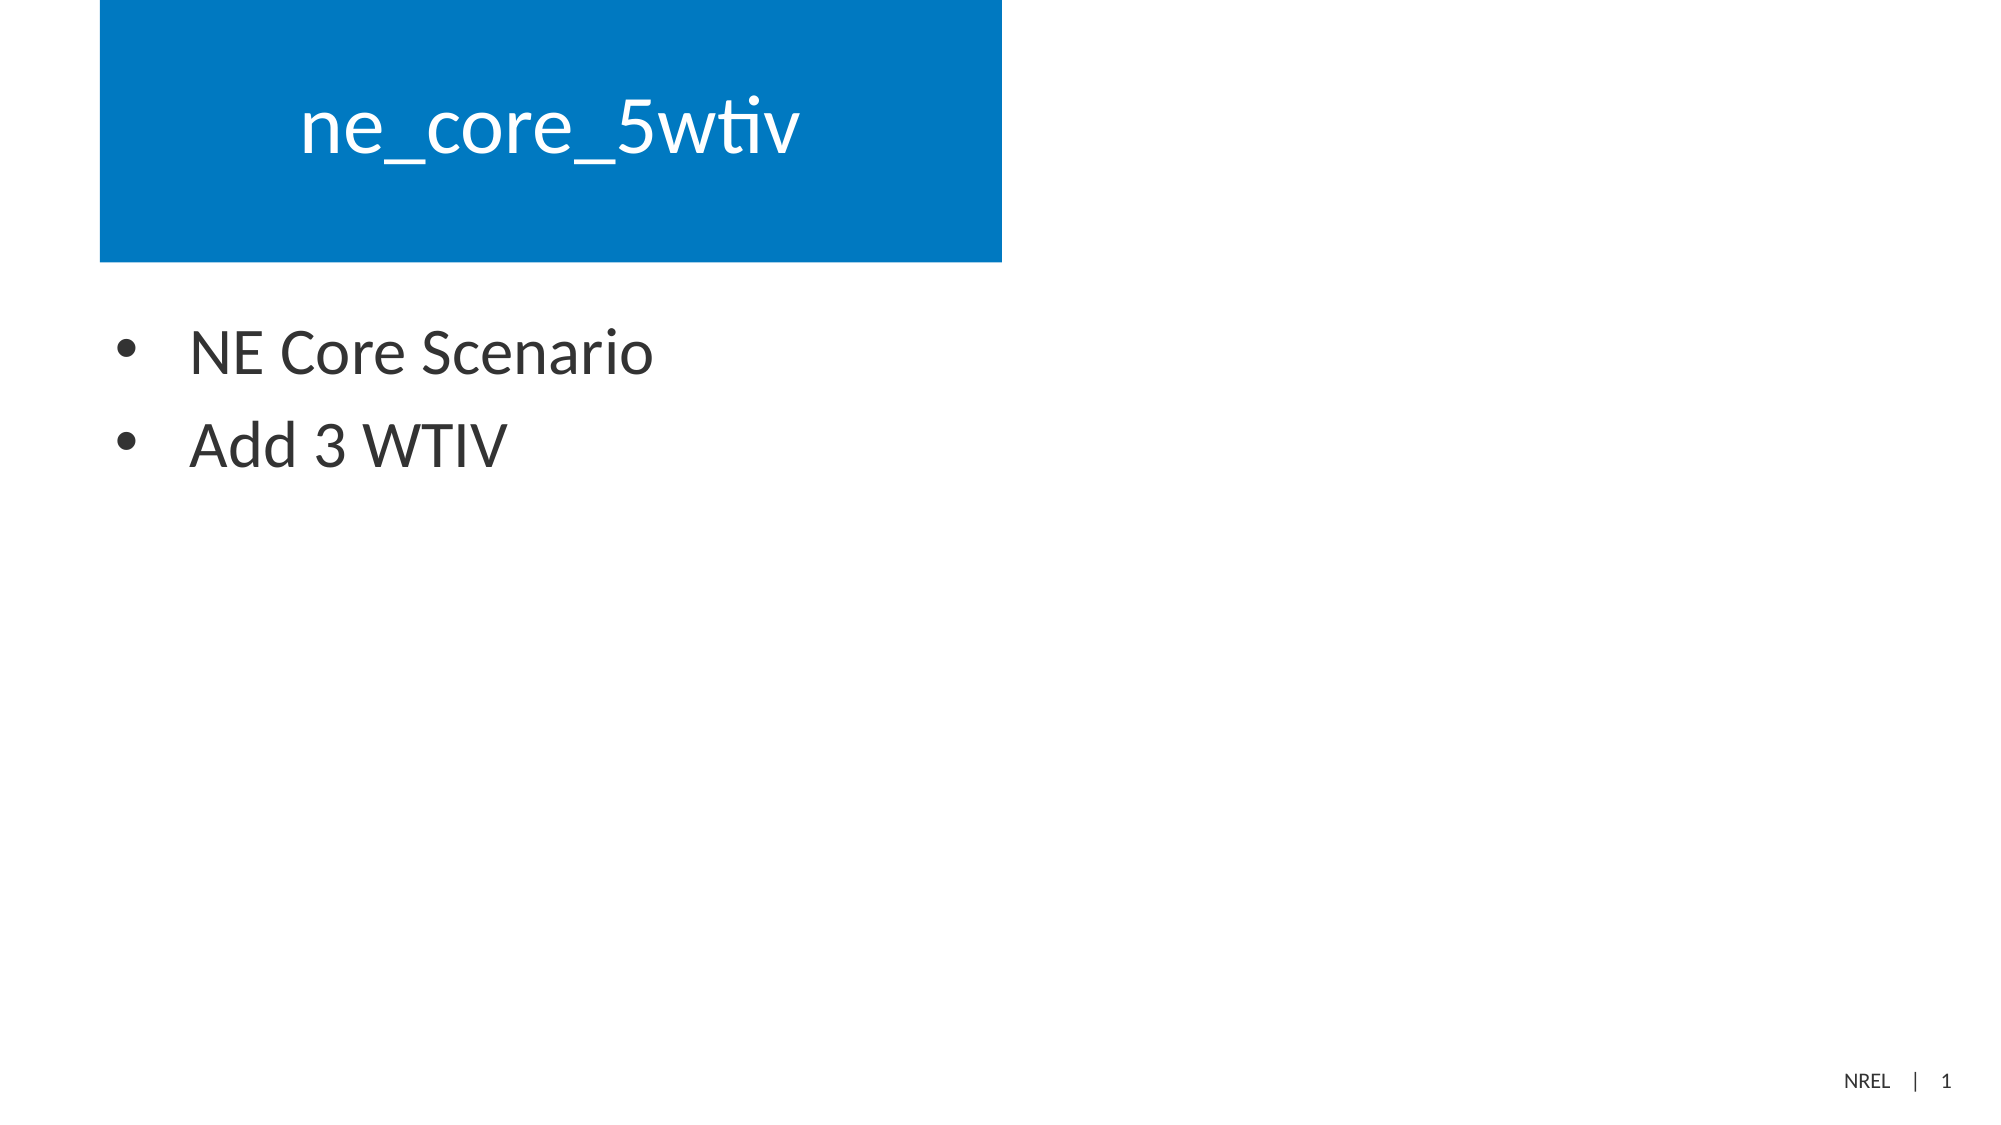

# ne_core_5wtiv
NE Core Scenario
Add 3 WTIV